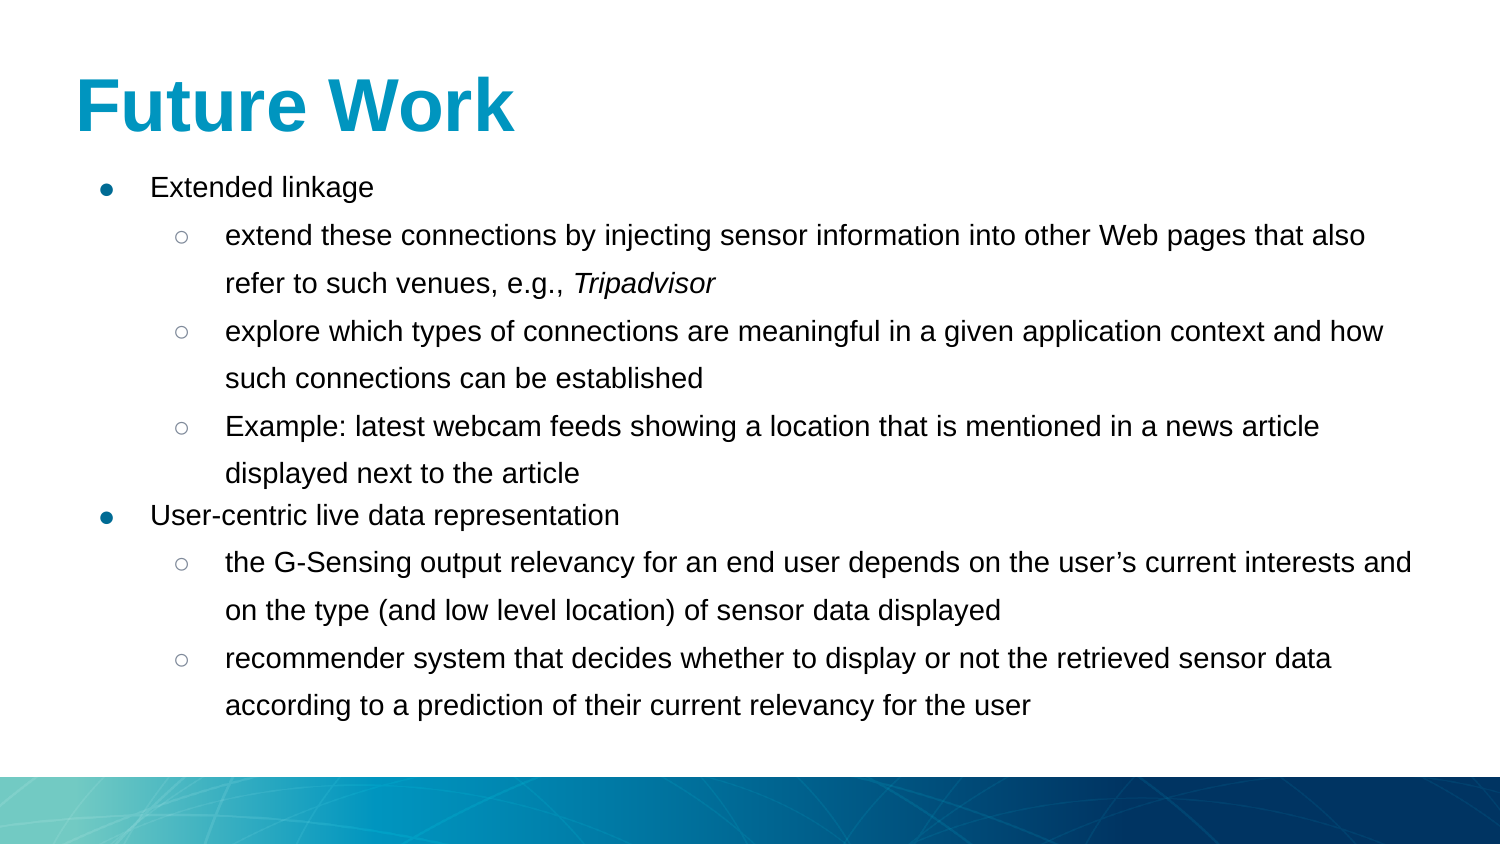

# Future Work
Extended linkage
extend these connections by injecting sensor information into other Web pages that also refer to such venues, e.g., Tripadvisor
explore which types of connections are meaningful in a given application context and how such connections can be established
Example: latest webcam feeds showing a location that is mentioned in a news article displayed next to the article
User-centric live data representation
the G-Sensing output relevancy for an end user depends on the user’s current interests and on the type (and low level location) of sensor data displayed
recommender system that decides whether to display or not the retrieved sensor data according to a prediction of their current relevancy for the user